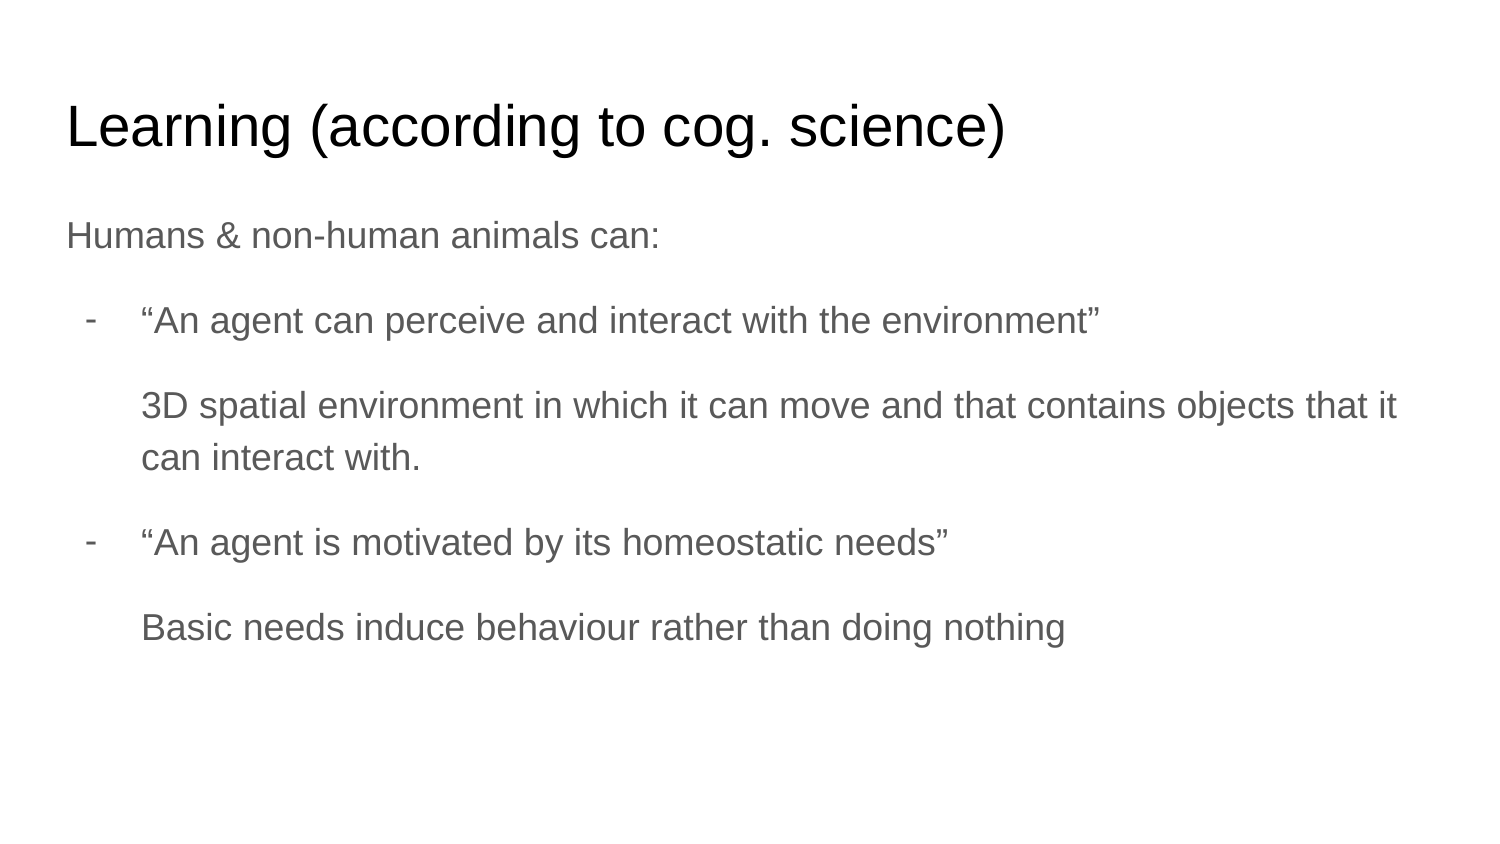

# Learning (according to cog. science)
Humans & non-human animals can:
“An agent can perceive and interact with the environment”
3D spatial environment in which it can move and that contains objects that it can interact with.
“An agent is motivated by its homeostatic needs”
Basic needs induce behaviour rather than doing nothing